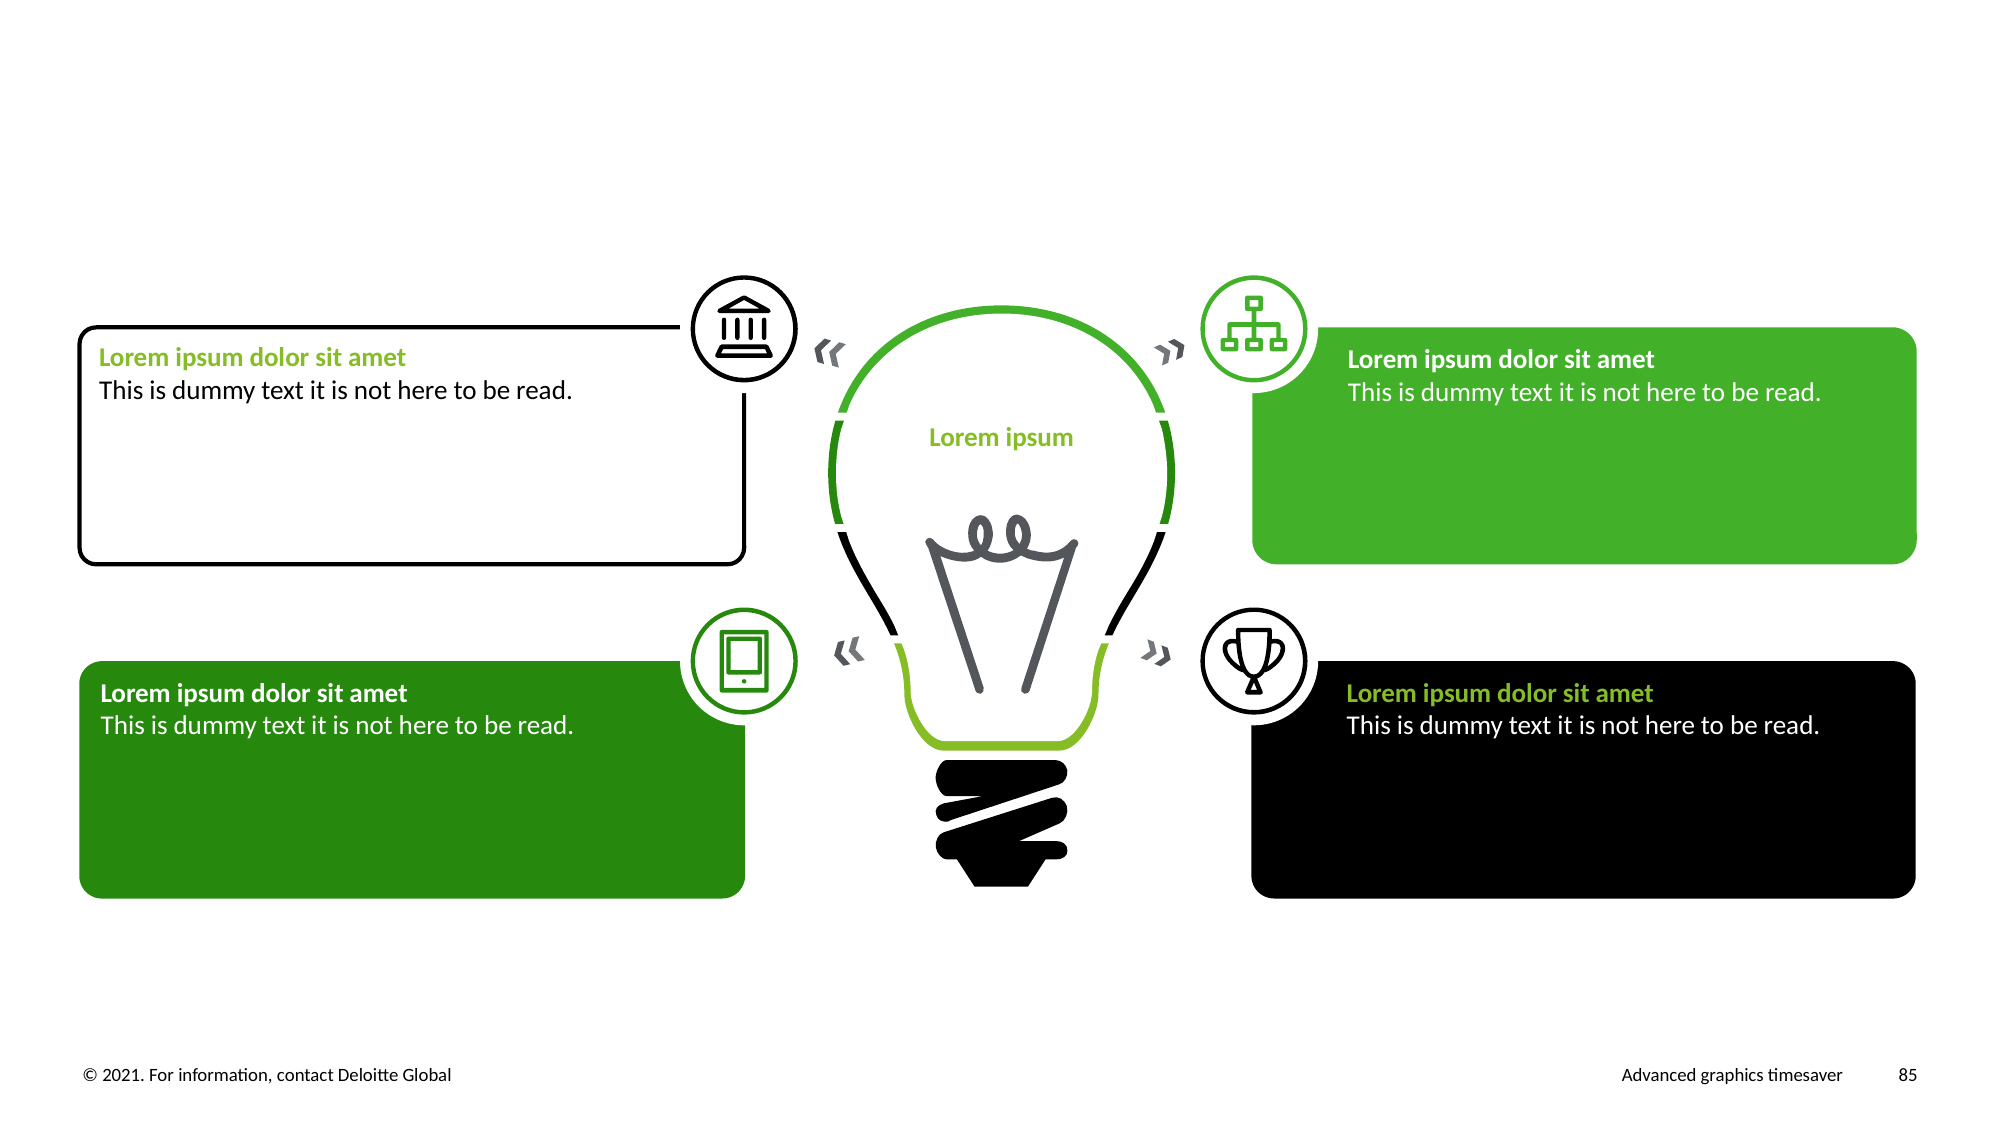

Lorem ipsum dolor sit amet
This is dummy text it is not here to be read.
Lorem ipsum dolor sit amet
This is dummy text it is not here to be read.

Lorem ipsum

Lorem ipsum dolor sit amet
This is dummy text it is not here to be read.
Lorem ipsum dolor sit amet
This is dummy text it is not here to be read.